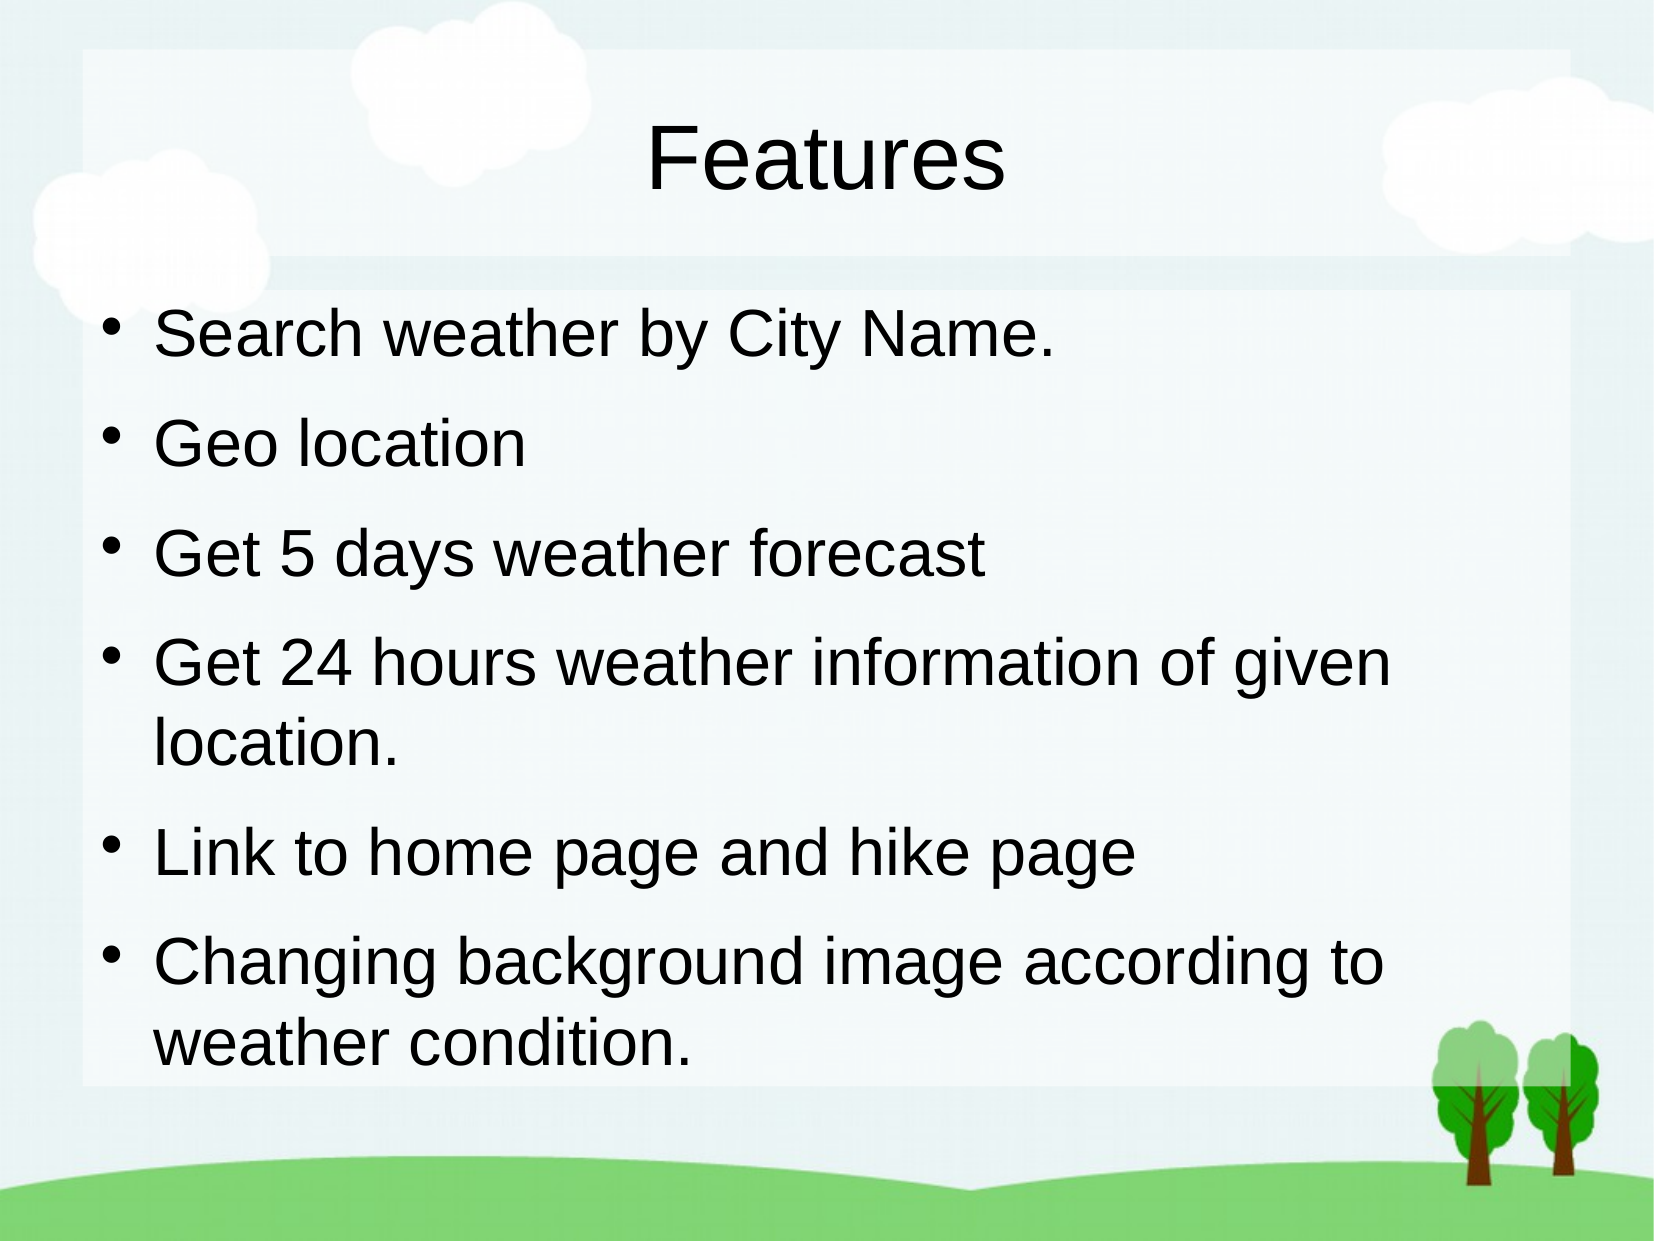

Features
Search weather by City Name.
Geo location
Get 5 days weather forecast
Get 24 hours weather information of given location.
Link to home page and hike page
Changing background image according to weather condition.